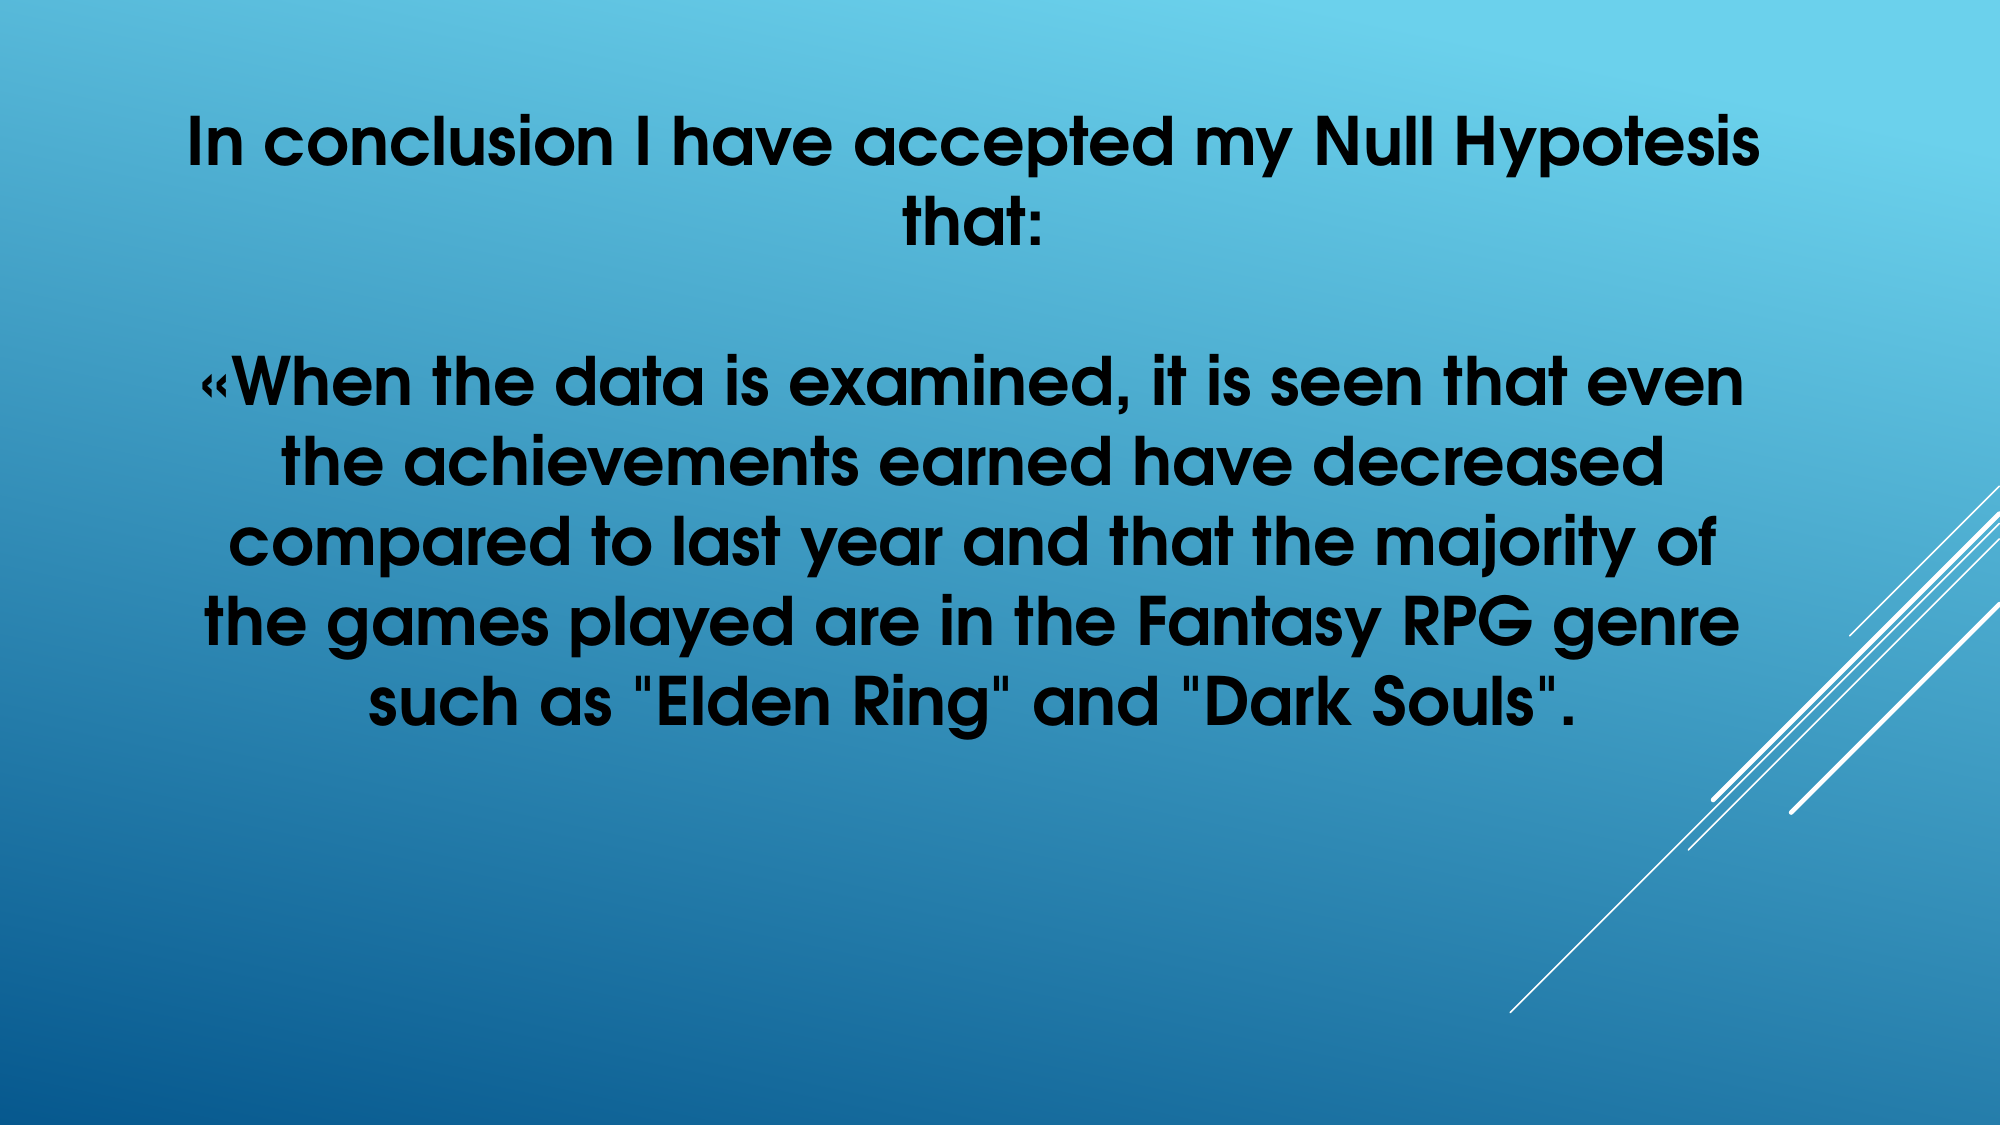

In conclusion I have accepted my Null Hypotesis that:

«When the data is examined, it is seen that even the achievements earned have decreased compared to last year and that the majority of the games played are in the Fantasy RPG genre such as "Elden Ring" and "Dark Souls".

#